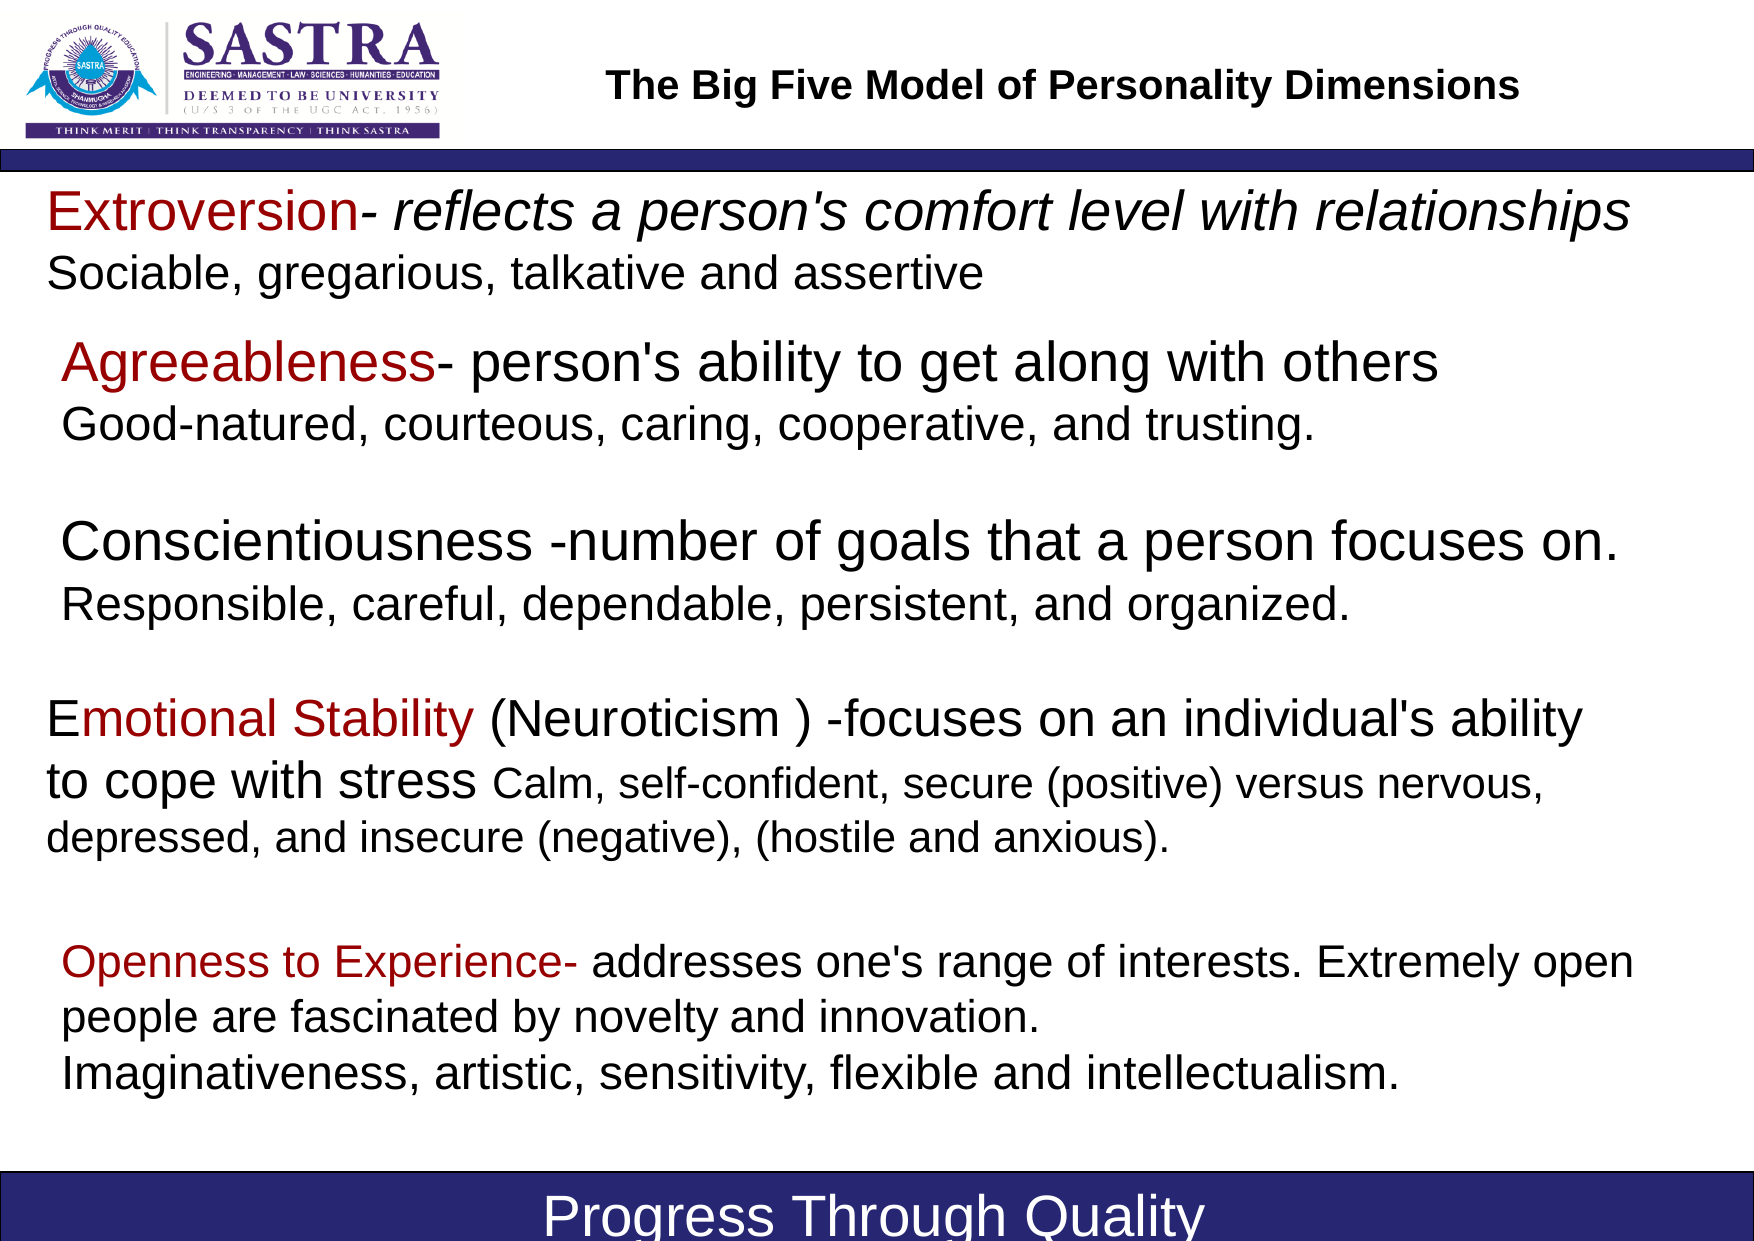

# The Big Five Model of Personality Dimensions
Extroversion- reflects a person's comfort level with relationships
Sociable, gregarious, talkative and assertive
Agreeableness- person's ability to get along with others
Good-natured, courteous, caring, cooperative, and trusting.
Conscientiousness -number of goals that a person focuses on.
Responsible, careful, dependable, persistent, and organized.
Emotional Stability (Neuroticism ) -focuses on an individual's ability to cope with stress Calm, self-confident, secure (positive) versus nervous, depressed, and insecure (negative), (hostile and anxious).
Openness to Experience- addresses one's range of interests. Extremely open people are fascinated by novelty  and innovation.
Imaginativeness, artistic, sensitivity, flexible and intellectualism.